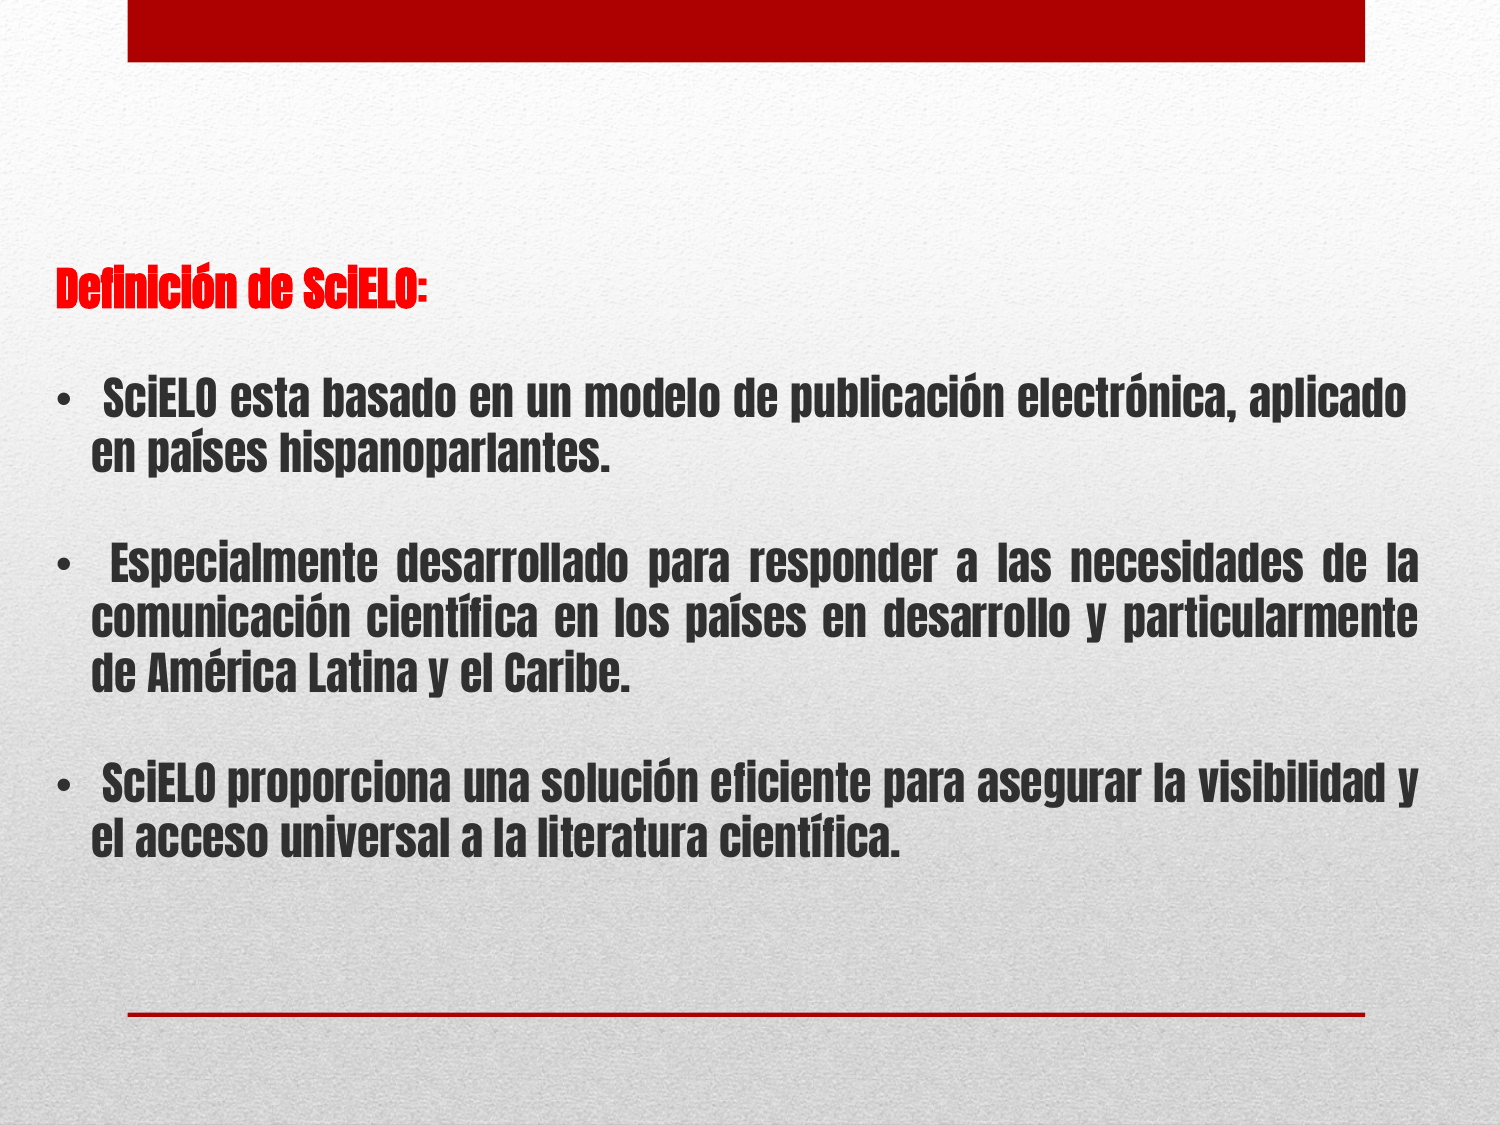

Definición de SciELO:

 SciELO esta basado en un modelo de publicación electrónica, aplicado  en países hispanoparlantes.

 Especialmente desarrollado para responder a las necesidades de la comunicación científica en los países en desarrollo y particularmente de América Latina y el Caribe.

 SciELO proporciona una solución eficiente para asegurar la visibilidad y el acceso universal a la literatura científica.